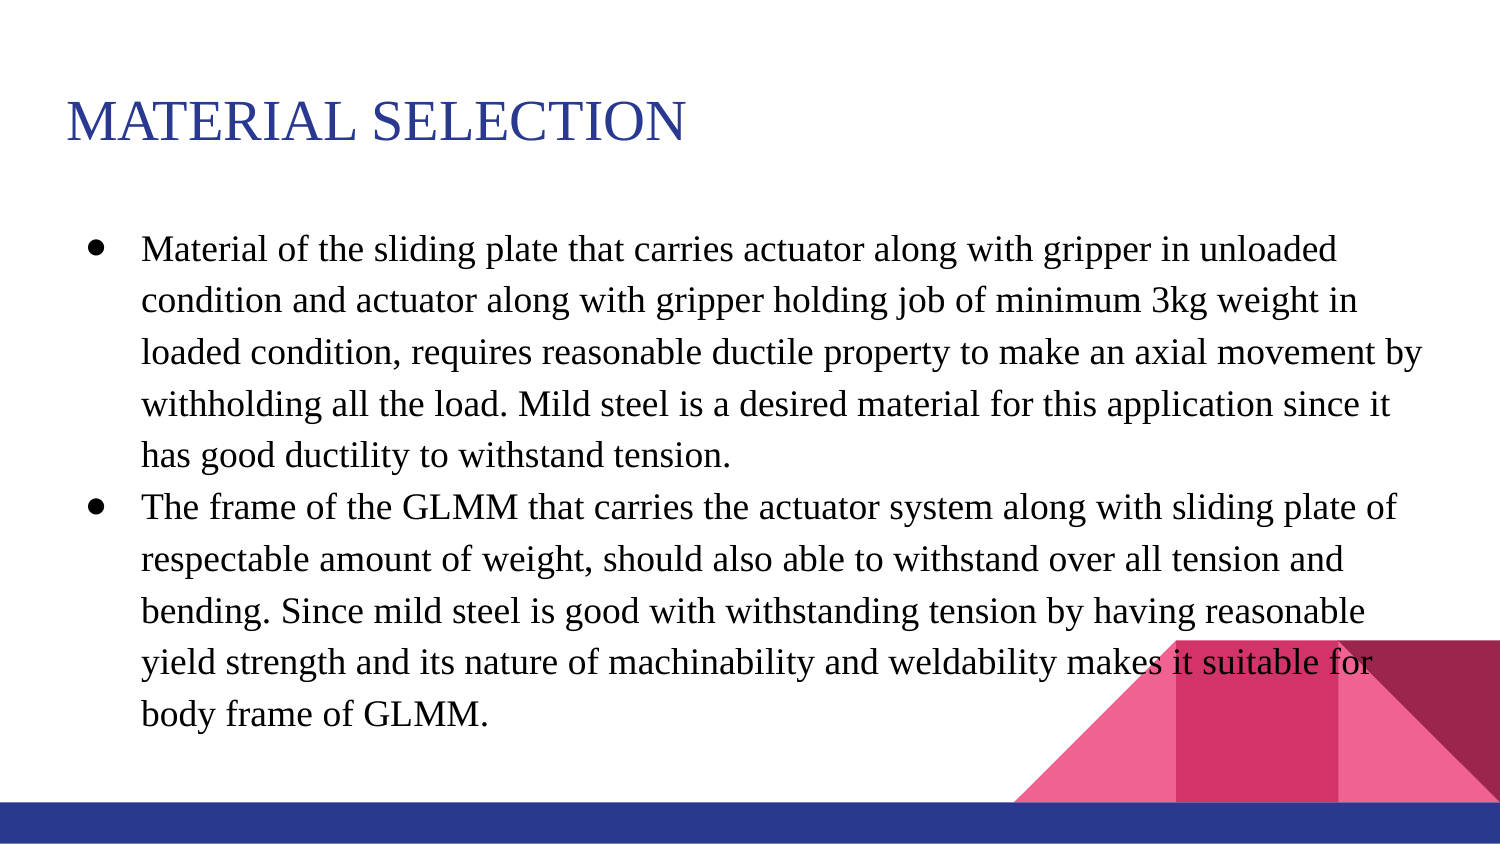

# MATERIAL SELECTION
Material of the sliding plate that carries actuator along with gripper in unloaded condition and actuator along with gripper holding job of minimum 3kg weight in loaded condition, requires reasonable ductile property to make an axial movement by withholding all the load. Mild steel is a desired material for this application since it has good ductility to withstand tension.
The frame of the GLMM that carries the actuator system along with sliding plate of respectable amount of weight, should also able to withstand over all tension and bending. Since mild steel is good with withstanding tension by having reasonable yield strength and its nature of machinability and weldability makes it suitable for body frame of GLMM.